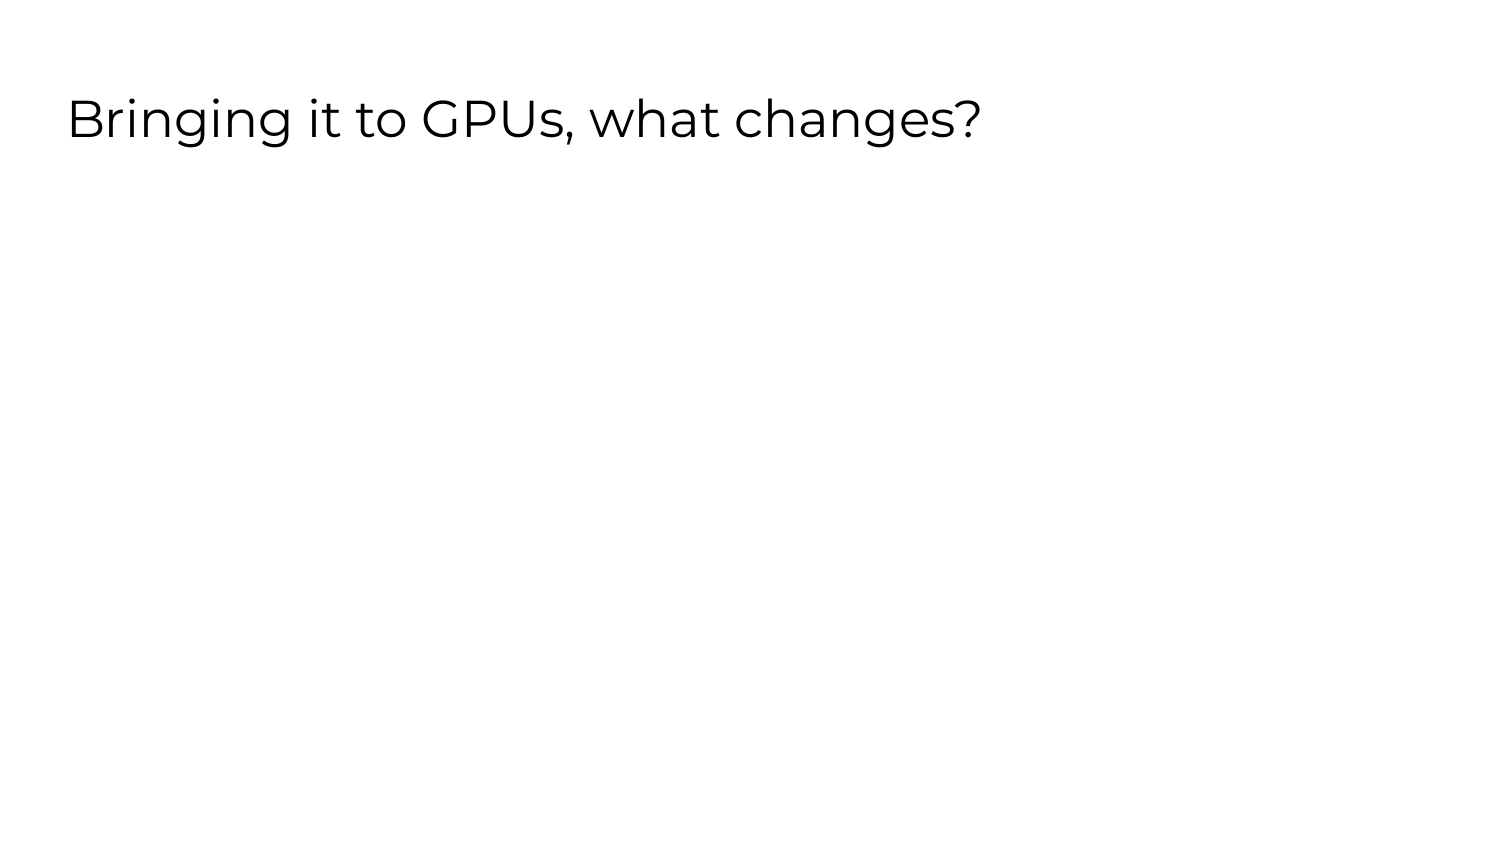

# Bringing it to GPUs, what changes?